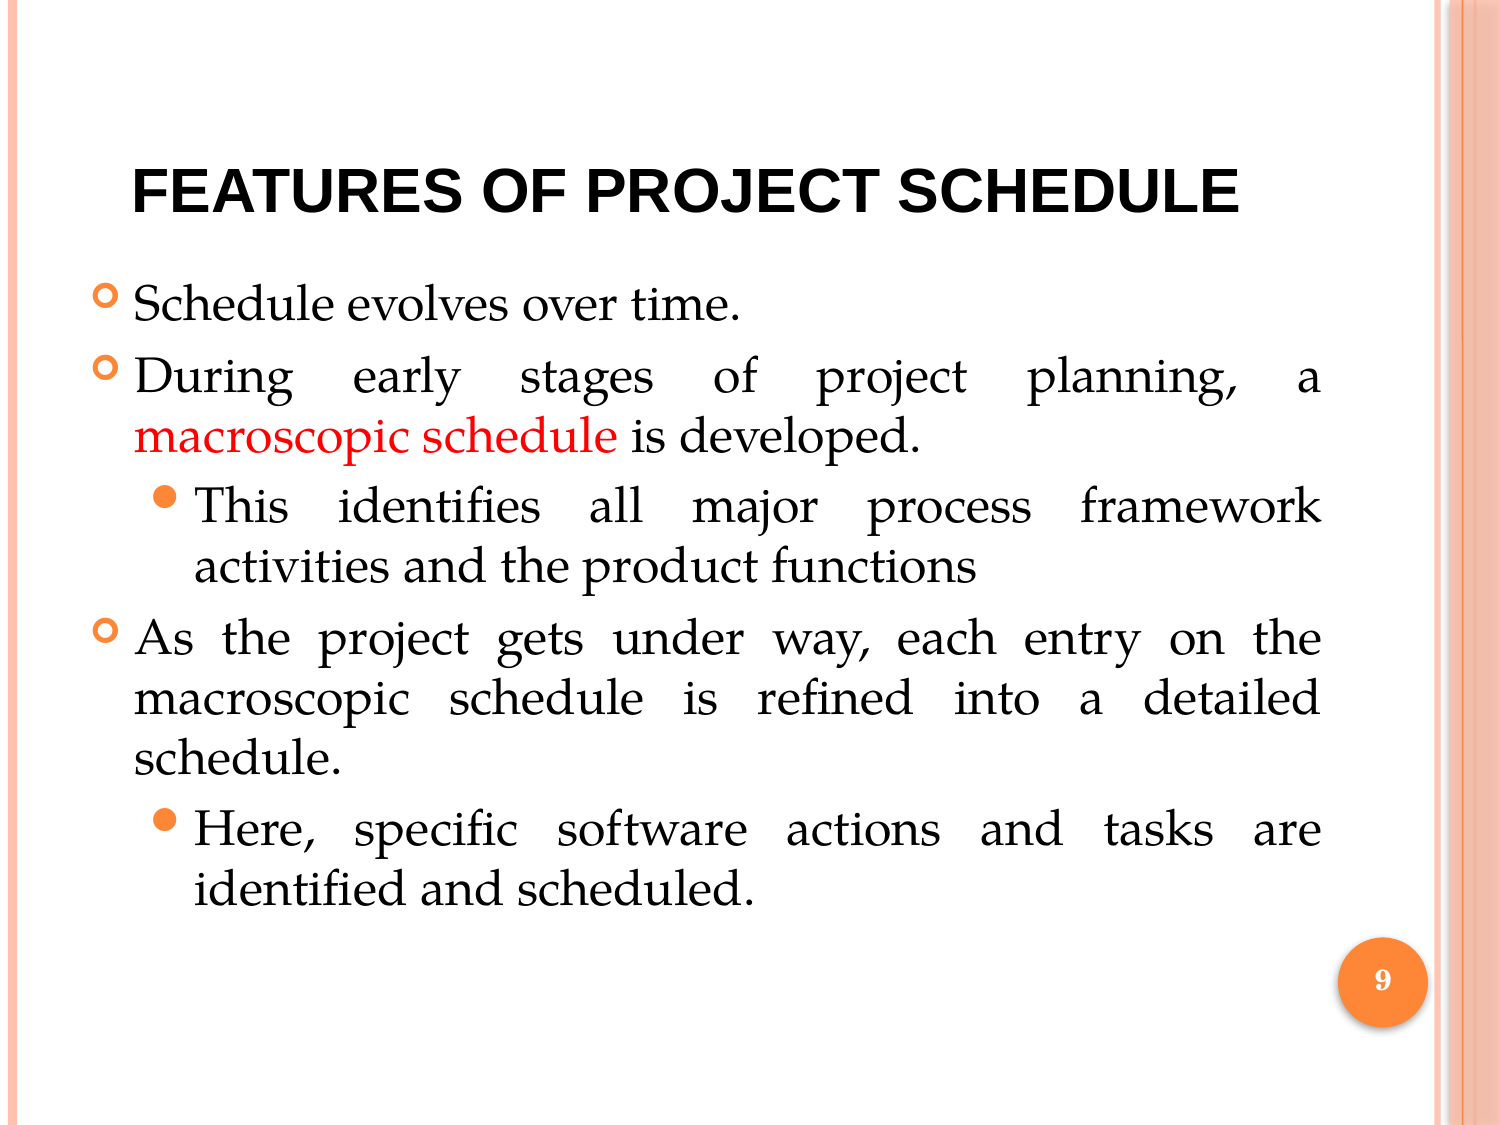

# Features of project schedule
Schedule evolves over time.
During early stages of project planning, a macroscopic schedule is developed.
This identifies all major process framework activities and the product functions
As the project gets under way, each entry on the macroscopic schedule is refined into a detailed schedule.
Here, specific software actions and tasks are identified and scheduled.
9